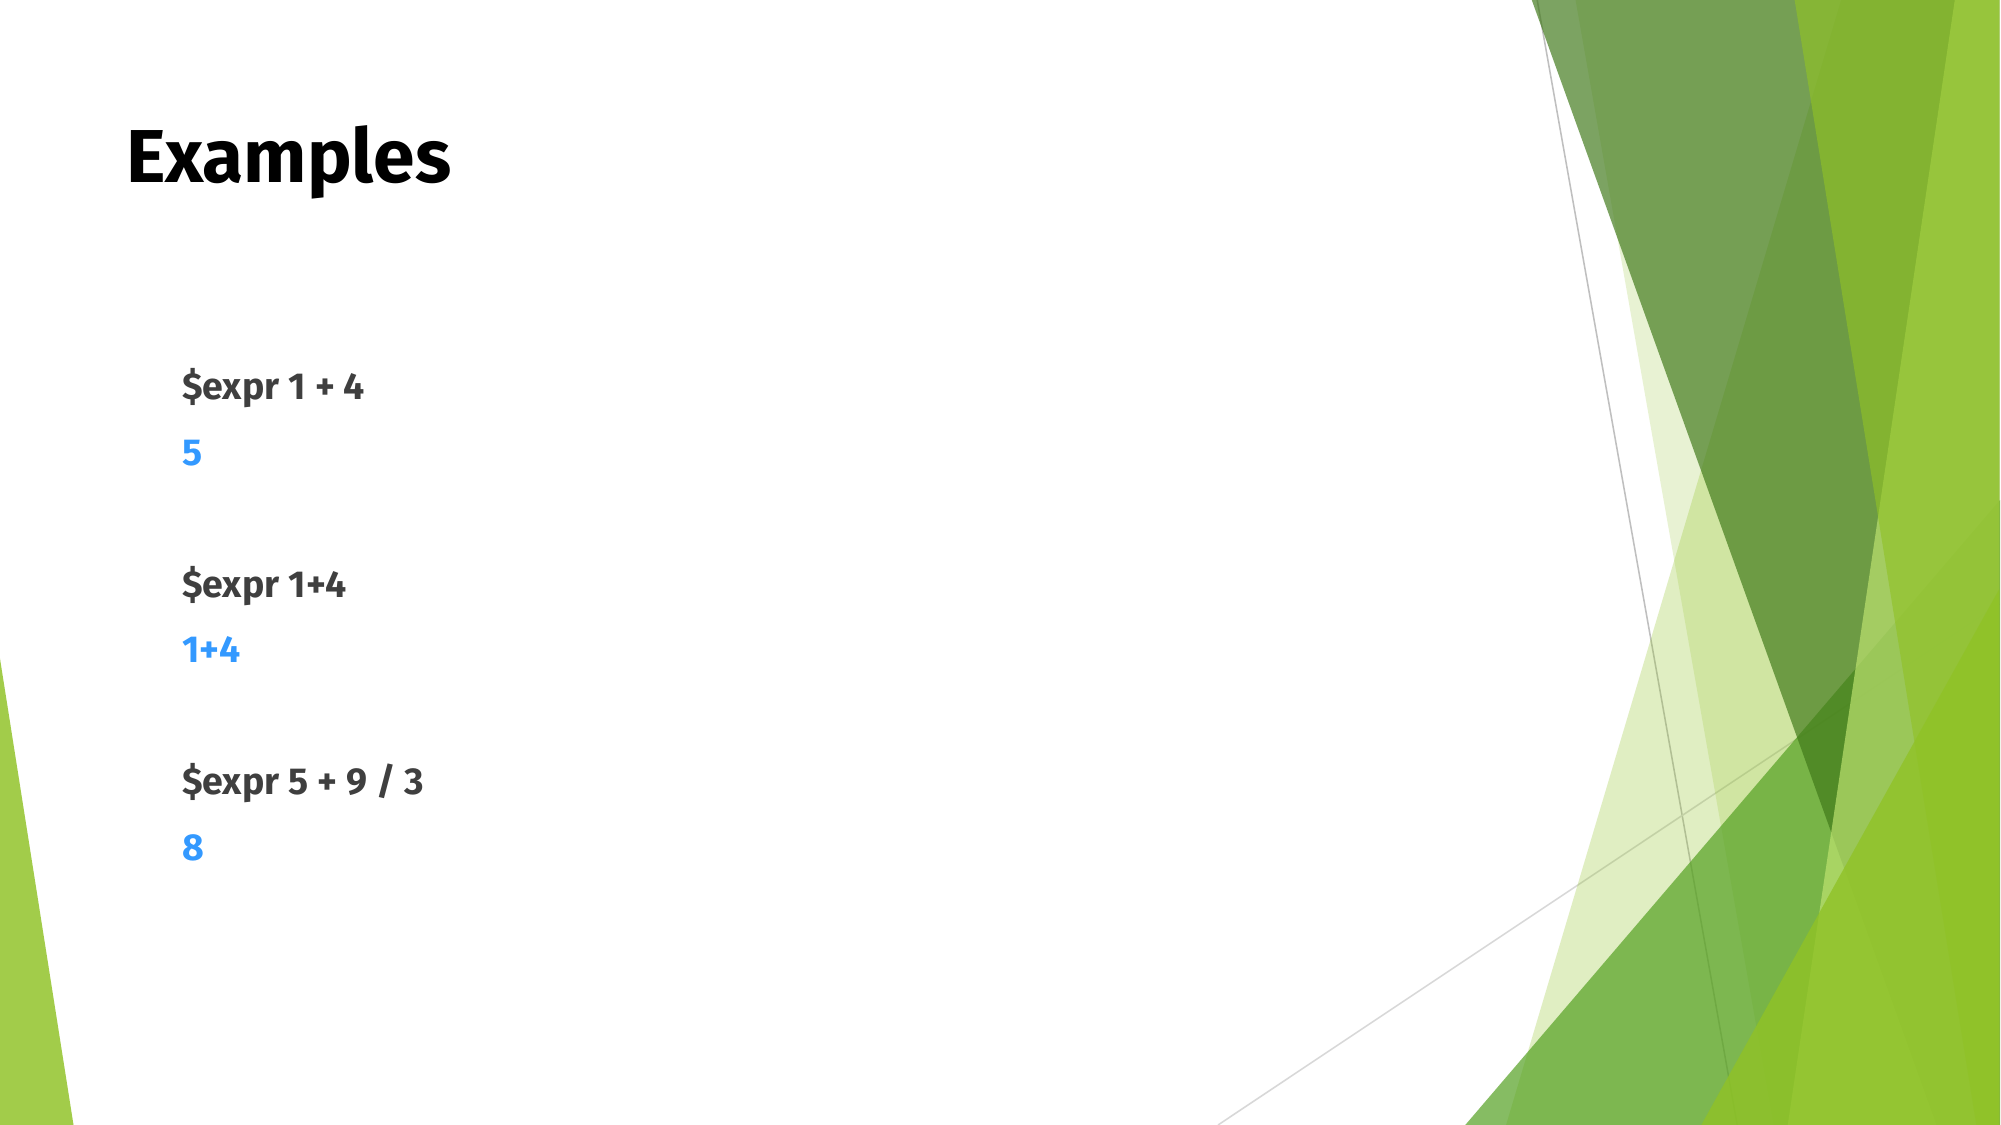

# Examples
	$expr 1 + 4
	5

	$expr 1+4
	1+4

	$expr 5 + 9 / 3
	8